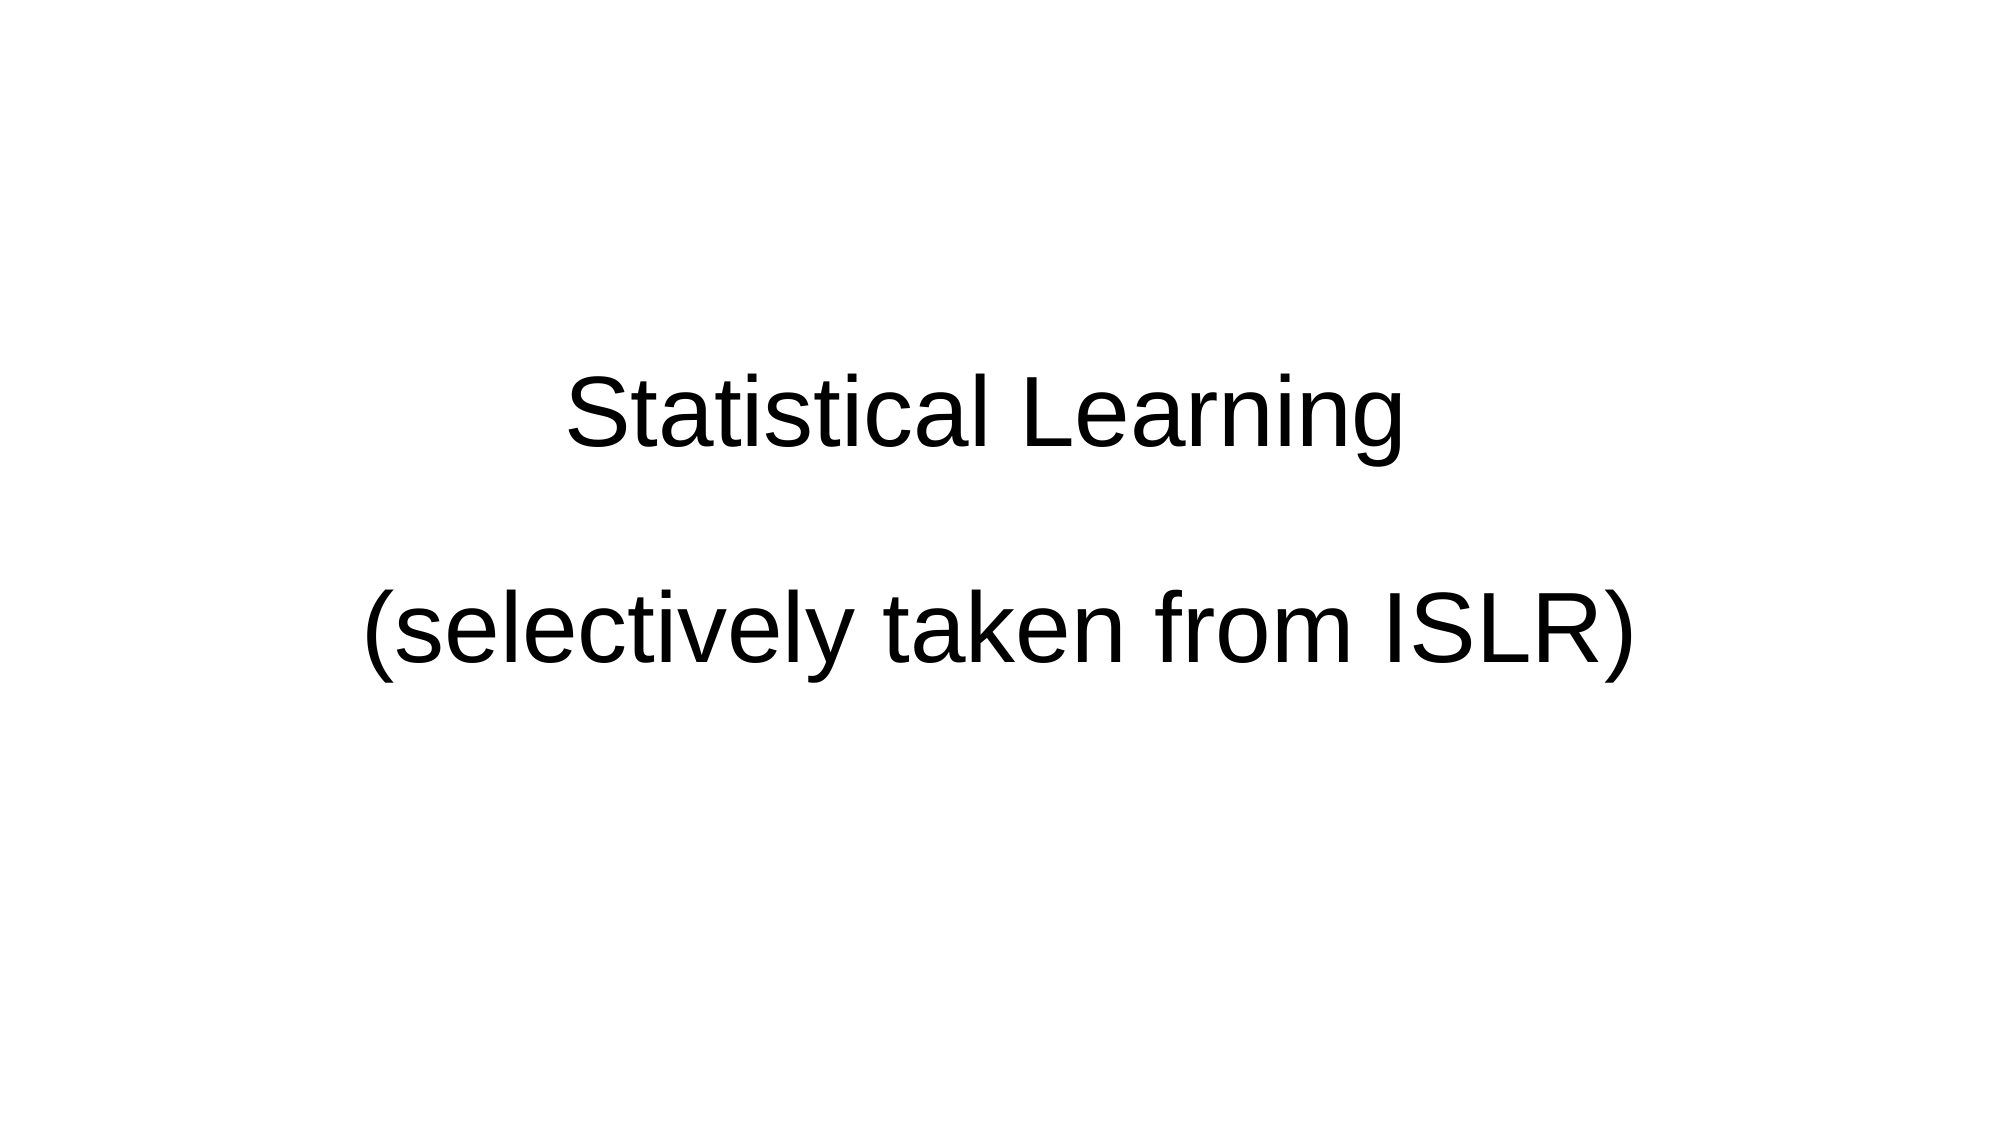

# Statistical Learning (selectively taken from ISLR)